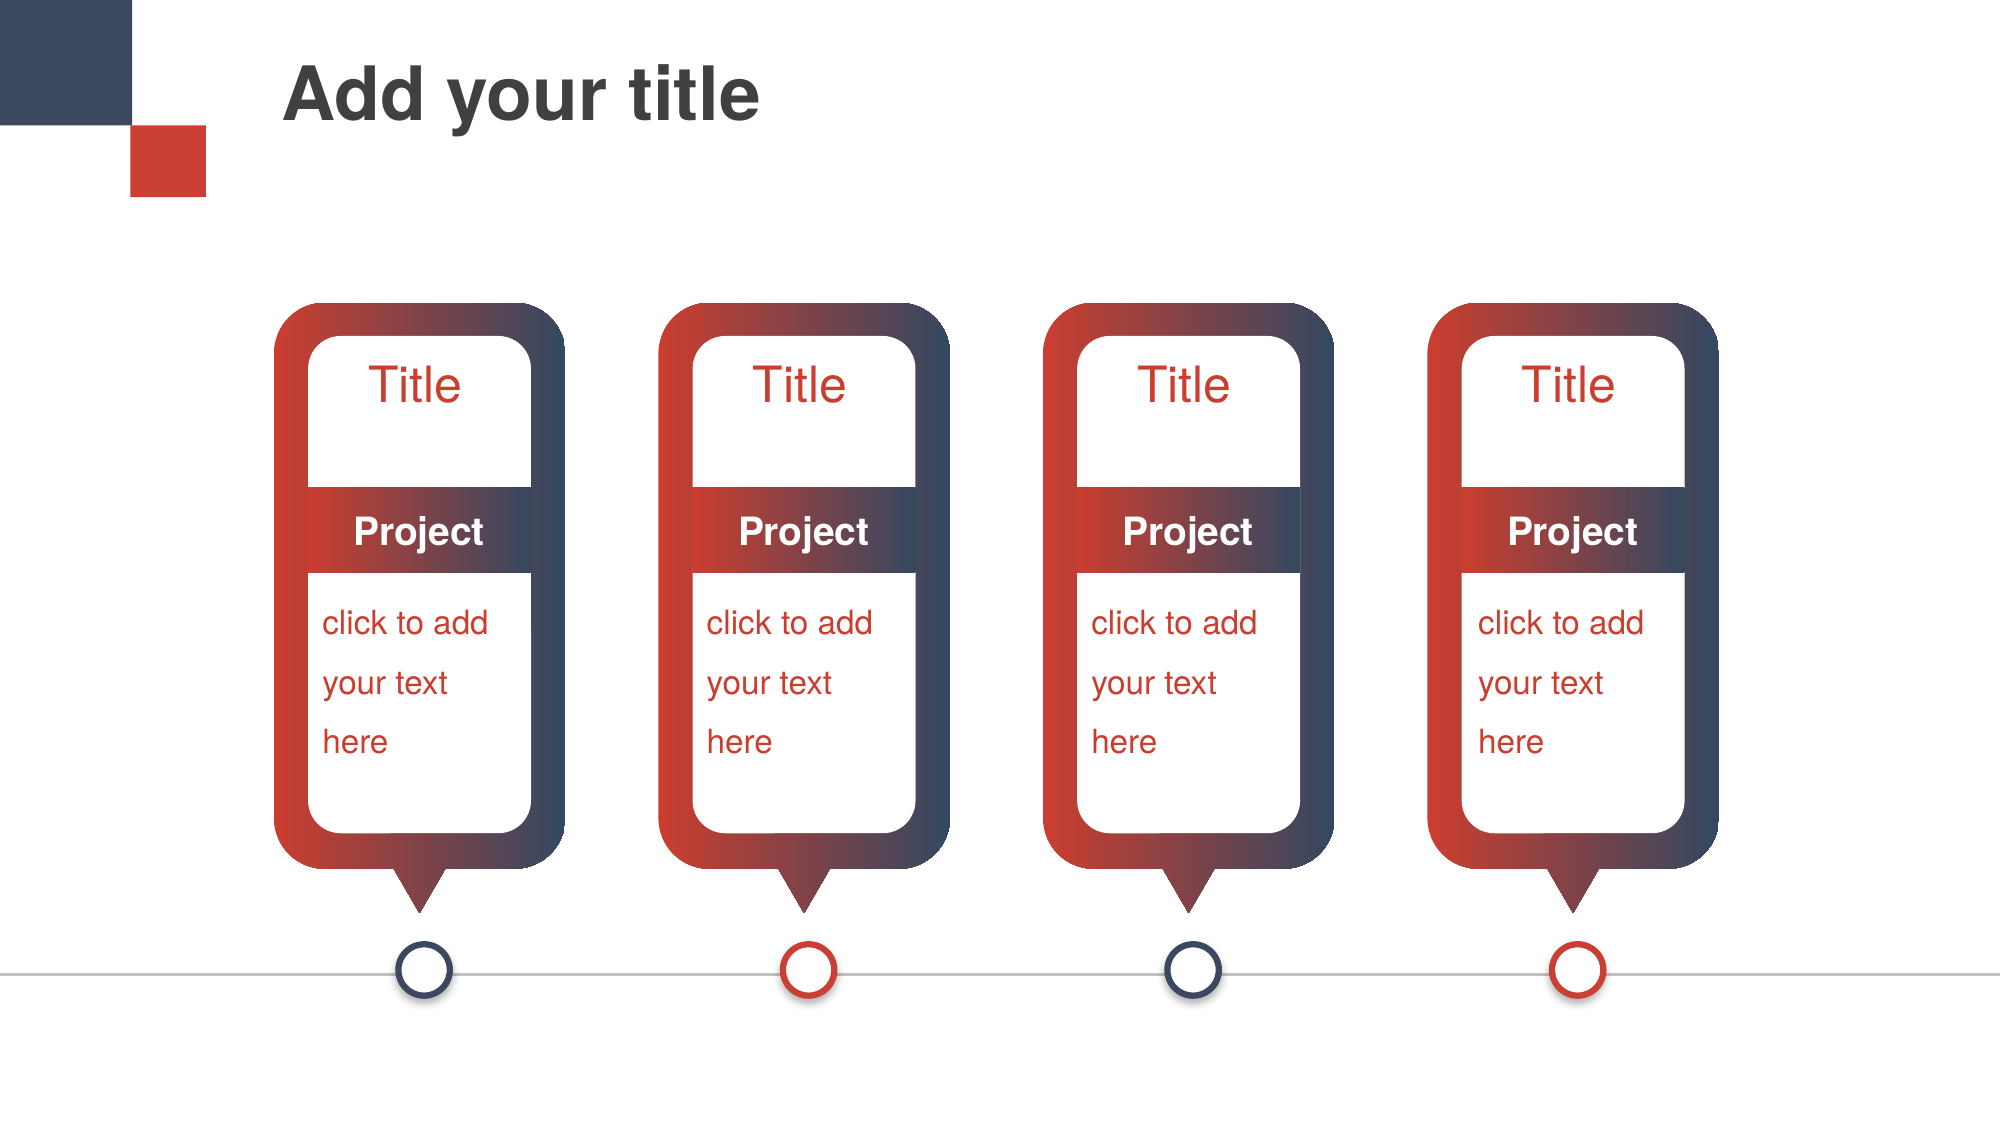

Add your title

Title
 Project
click to add your text here

Title
 Project
click to add your text here

Title
 Project
click to add your text here

Title
 Project
click to add your text here